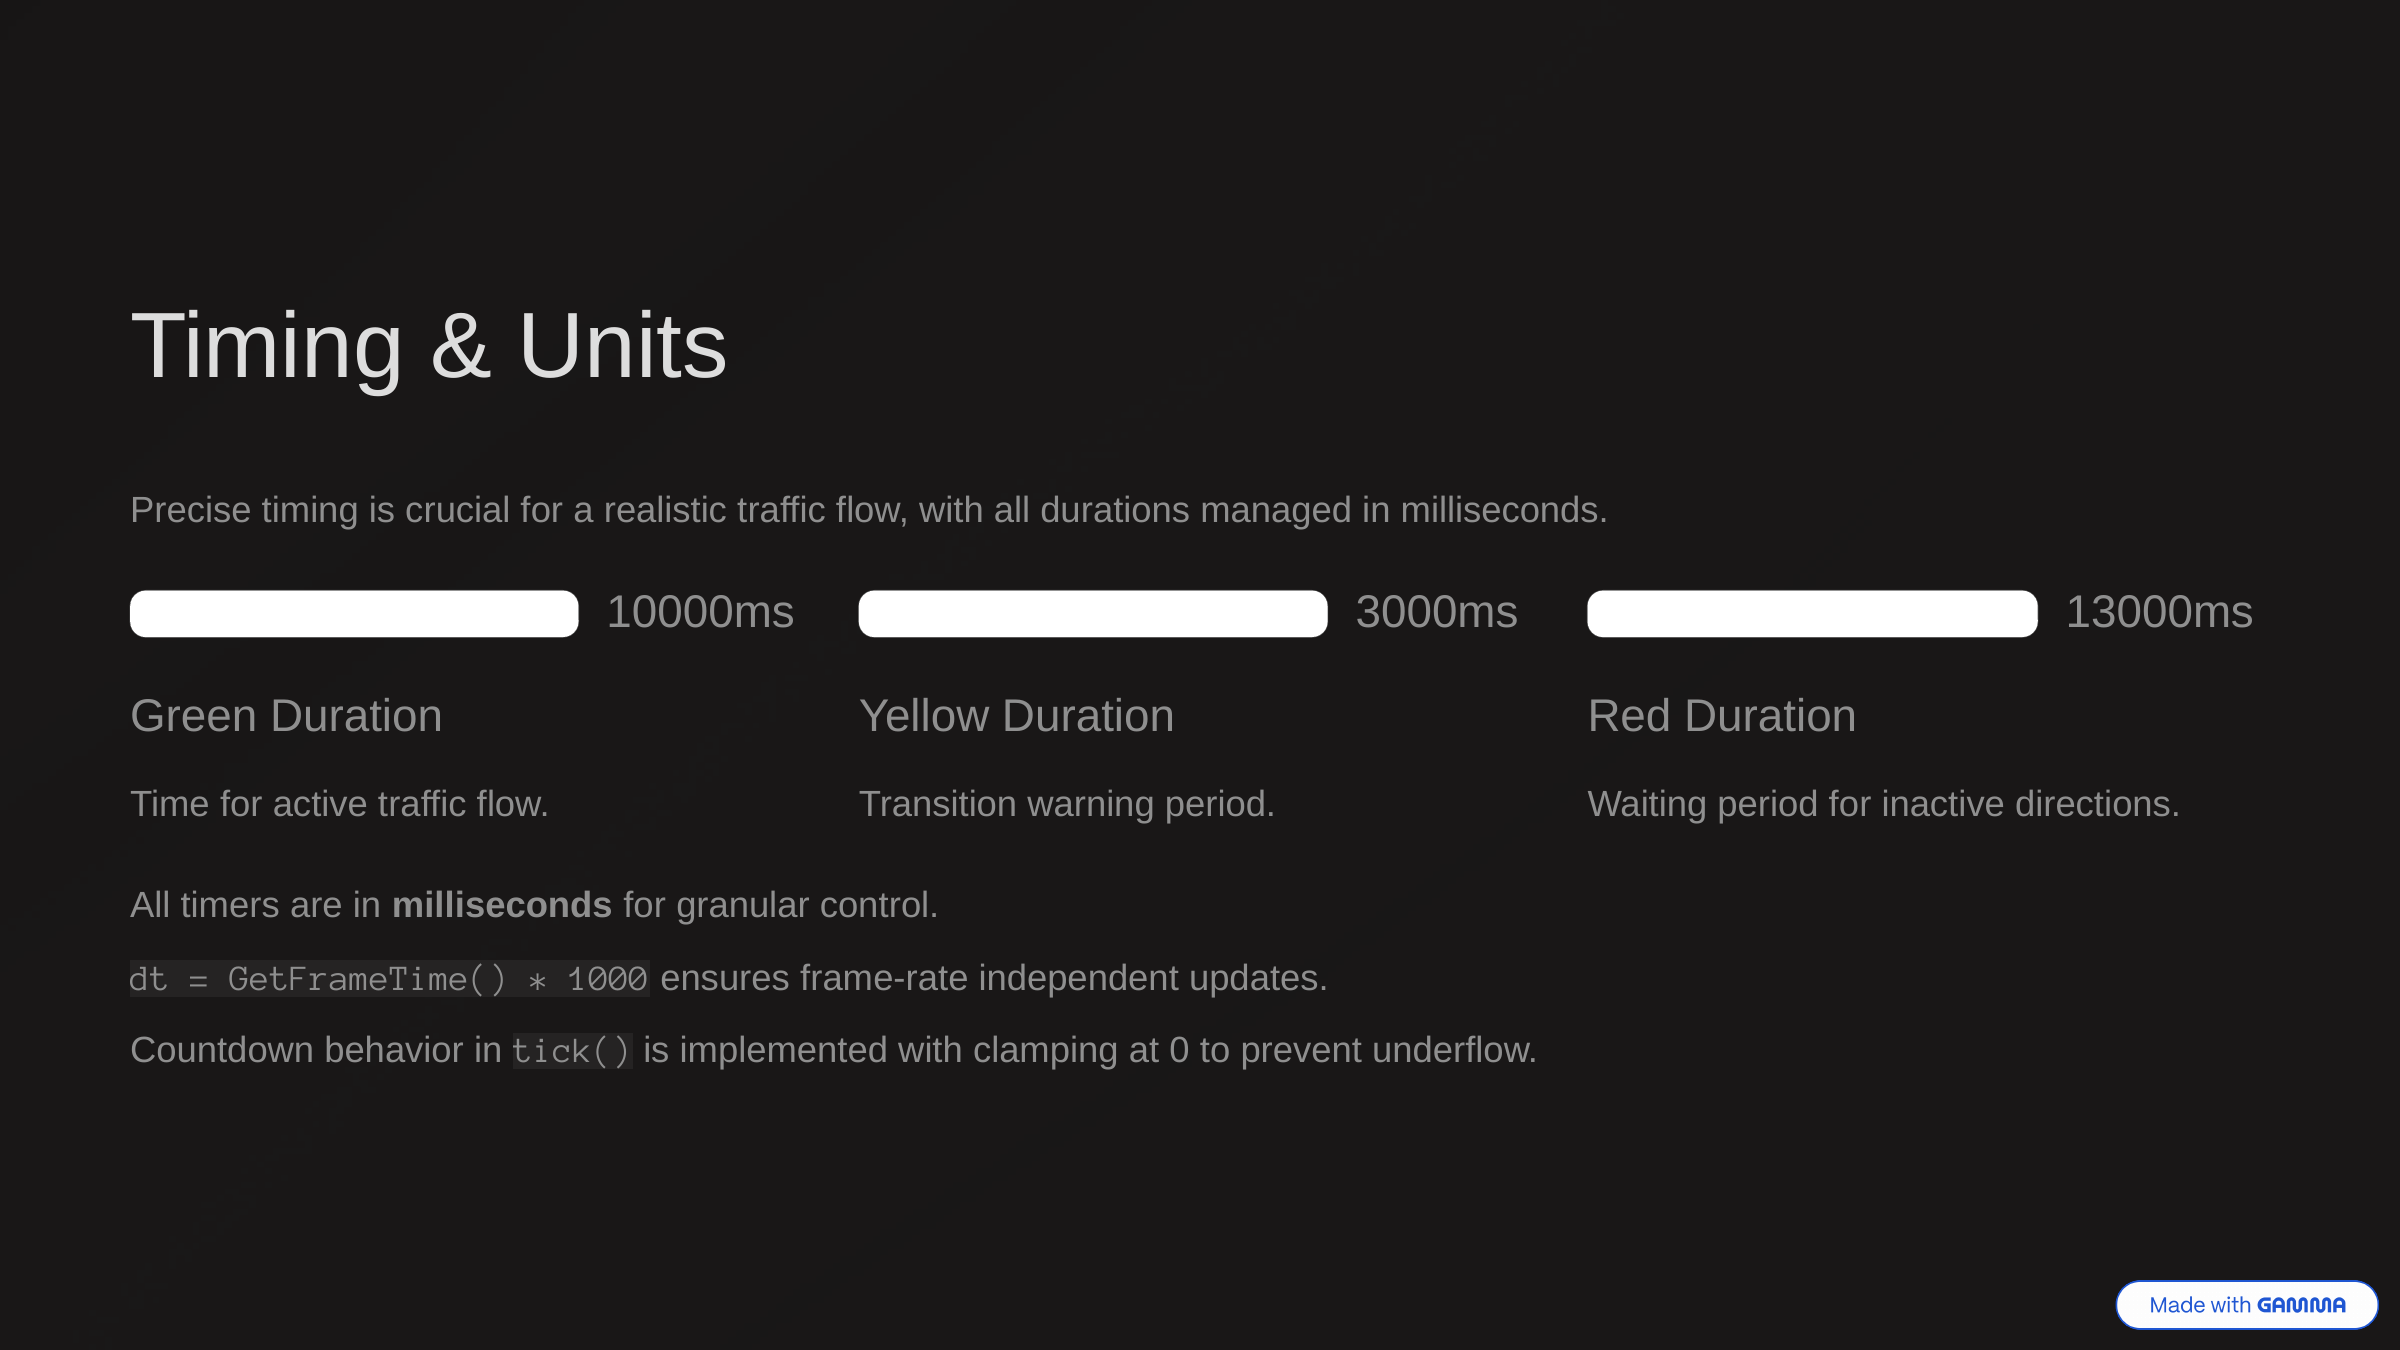

Timing & Units
Precise timing is crucial for a realistic traffic flow, with all durations managed in milliseconds.

10000ms

3000ms

13000ms
Green Duration
Yellow Duration
Red Duration
Time for active traffic flow.
Transition warning period.
Waiting period for inactive directions.
All timers are in milliseconds for granular control.
dt = GetFrameTime() * 1000 ensures frame-rate independent updates.
Countdown behavior in tick() is implemented with clamping at 0 to prevent underflow.